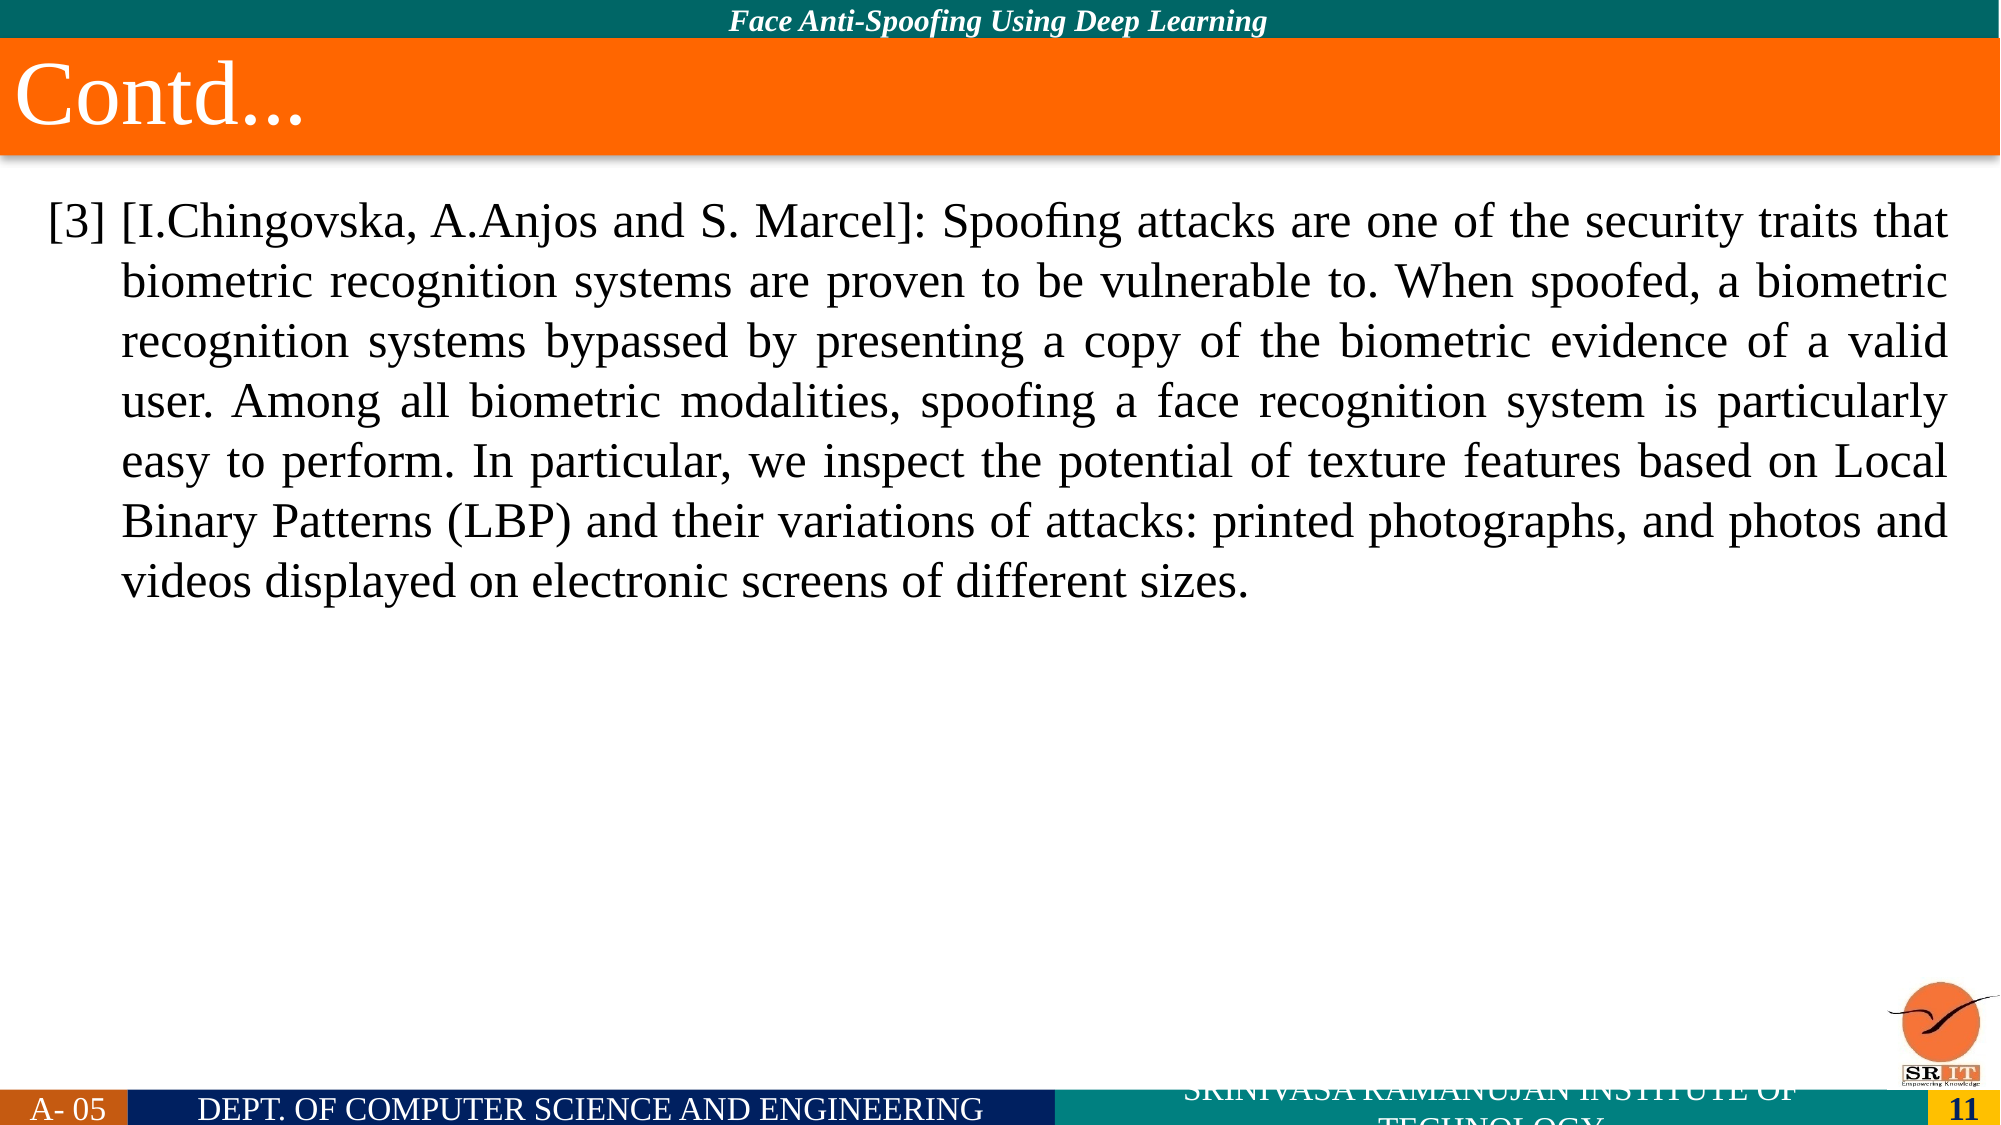

# Contd...
[3] [I.Chingovska, A.Anjos and S. Marcel]: Spooﬁng attacks are one of the security traits that biometric recognition systems are proven to be vulnerable to. When spoofed, a biometric recognition systems bypassed by presenting a copy of the biometric evidence of a valid user. Among all biometric modalities, spoofing a face recognition system is particularly easy to perform. In particular, we inspect the potential of texture features based on Local Binary Patterns (LBP) and their variations of attacks: printed photographs, and photos and videos displayed on electronic screens of different sizes.